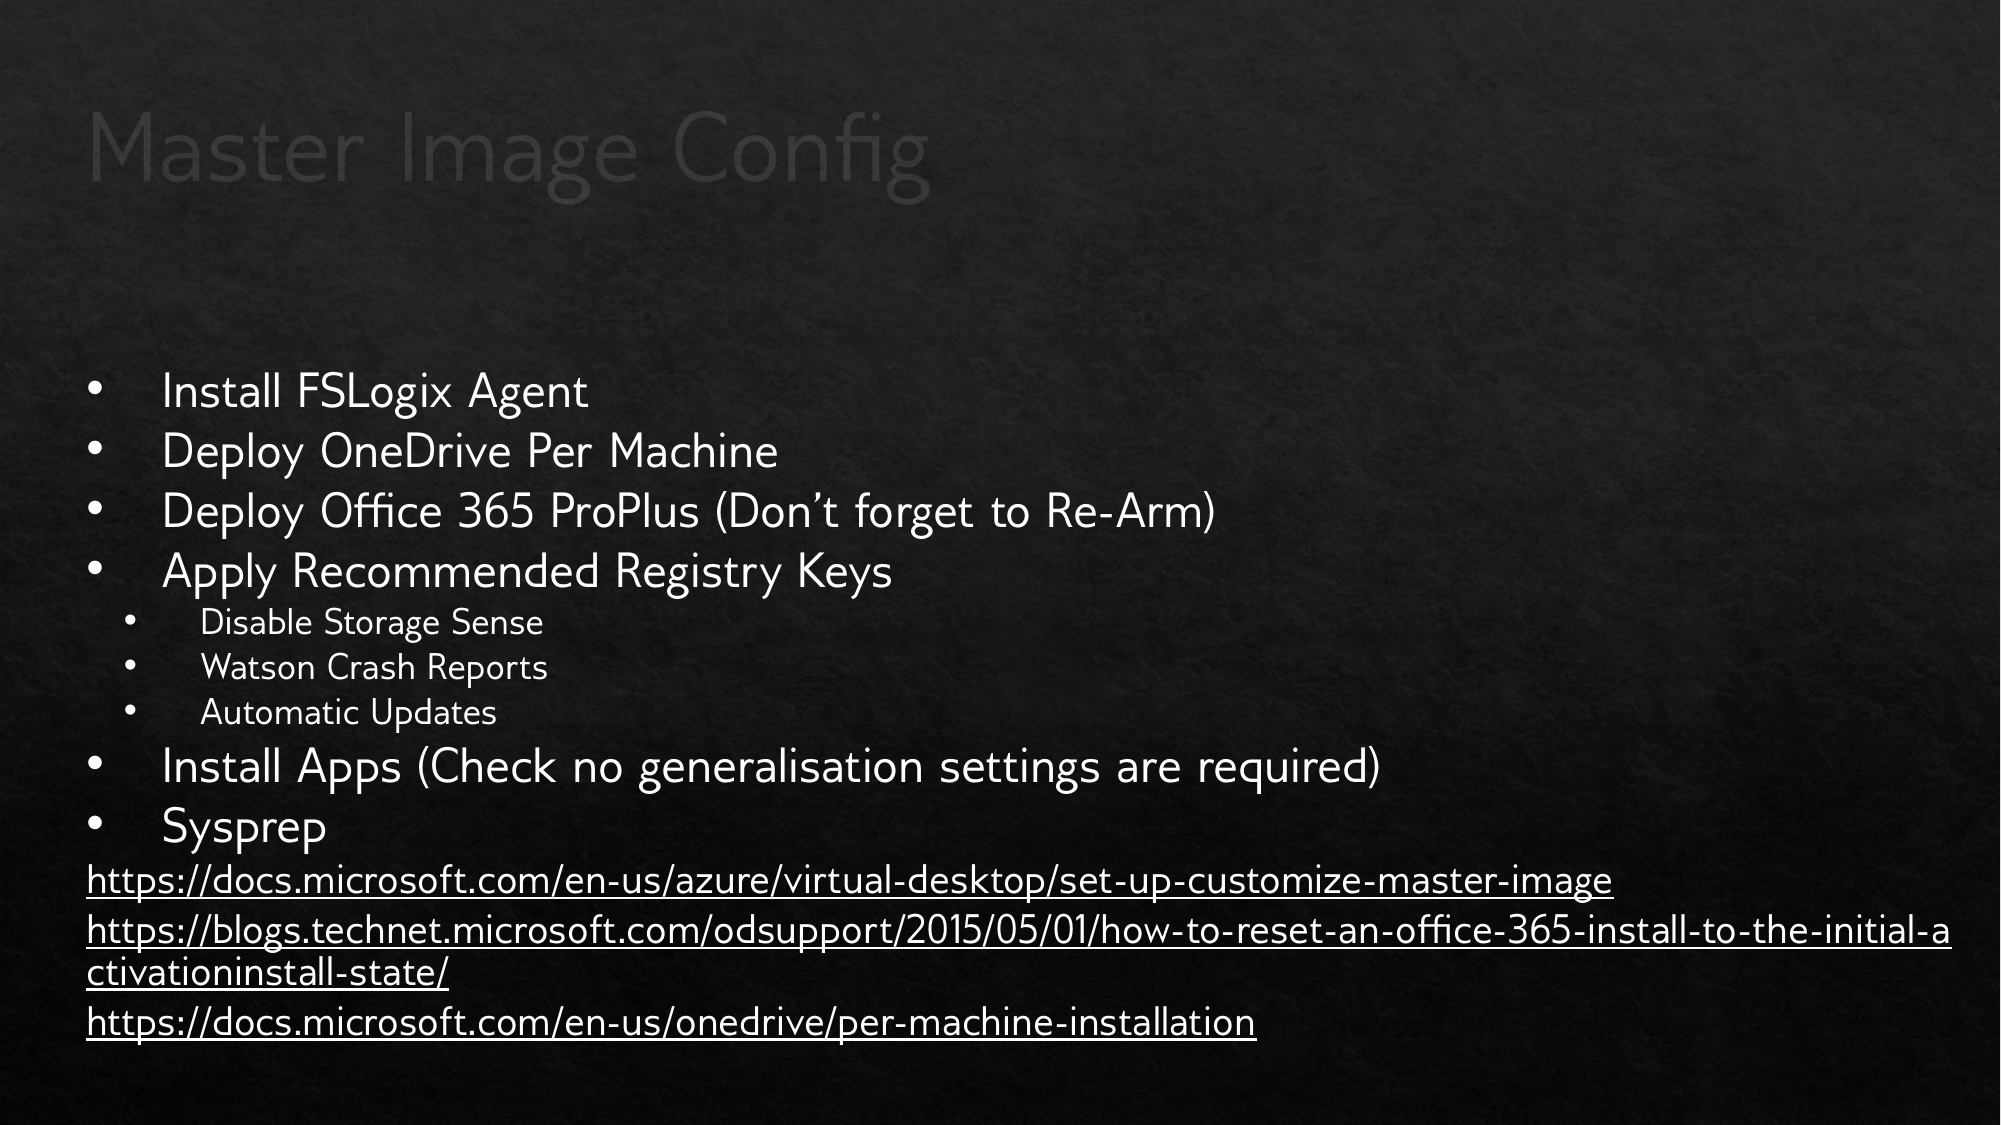

Master Image Config
Install FSLogix Agent
Deploy OneDrive Per Machine
Deploy Office 365 ProPlus (Don’t forget to Re-Arm)
Apply Recommended Registry Keys
Disable Storage Sense
Watson Crash Reports
Automatic Updates
Install Apps (Check no generalisation settings are required)
Sysprep
https://docs.microsoft.com/en-us/azure/virtual-desktop/set-up-customize-master-image
https://blogs.technet.microsoft.com/odsupport/2015/05/01/how-to-reset-an-office-365-install-to-the-initial-activationinstall-state/
https://docs.microsoft.com/en-us/onedrive/per-machine-installation